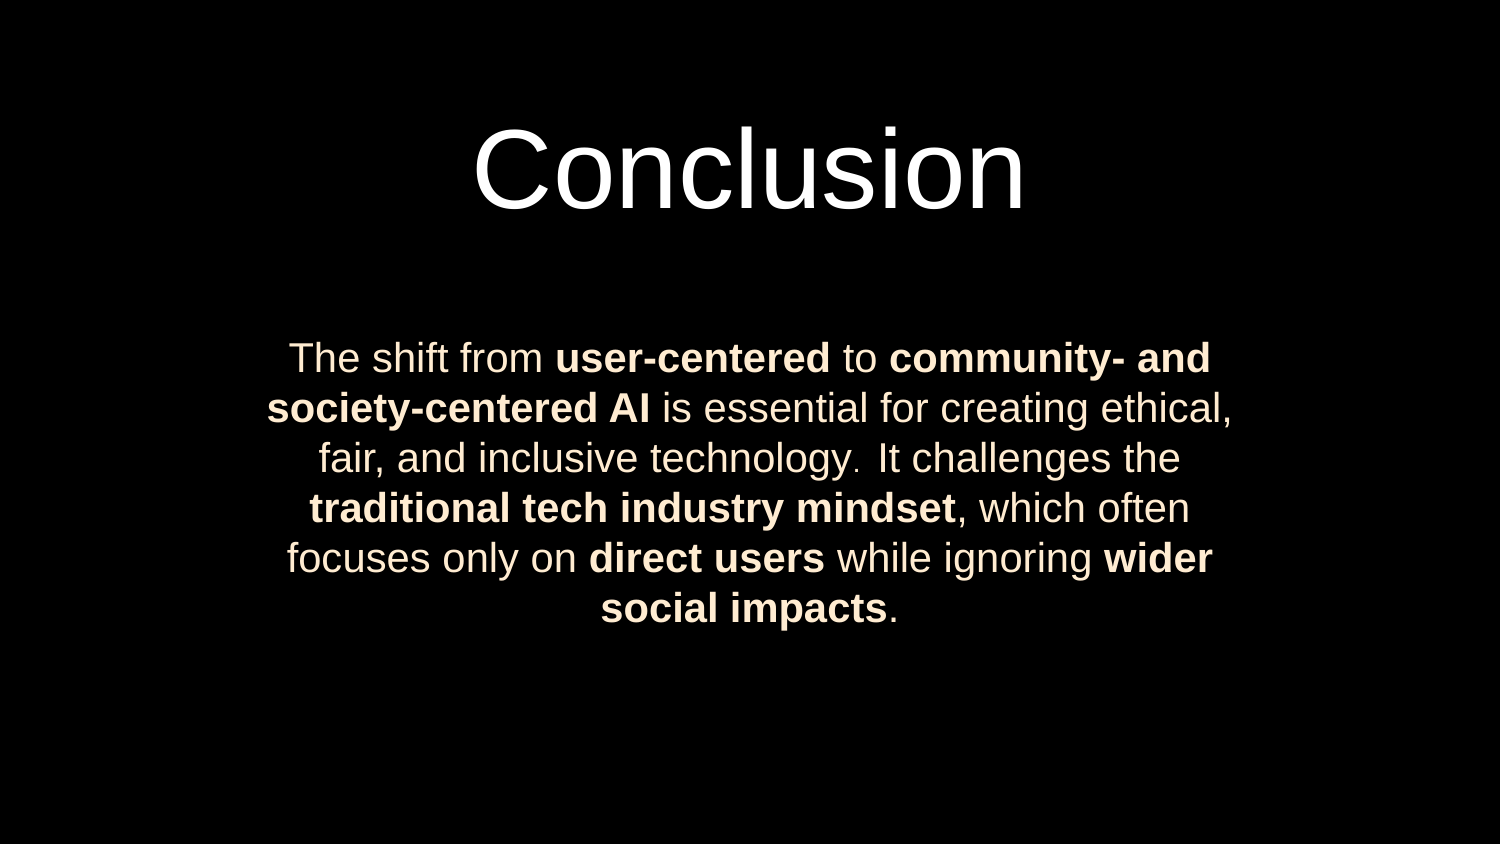

# Conclusion
The shift from user-centered to community- and society-centered AI is essential for creating ethical, fair, and inclusive technology.  It challenges the traditional tech industry mindset, which often focuses only on direct users while ignoring wider social impacts.